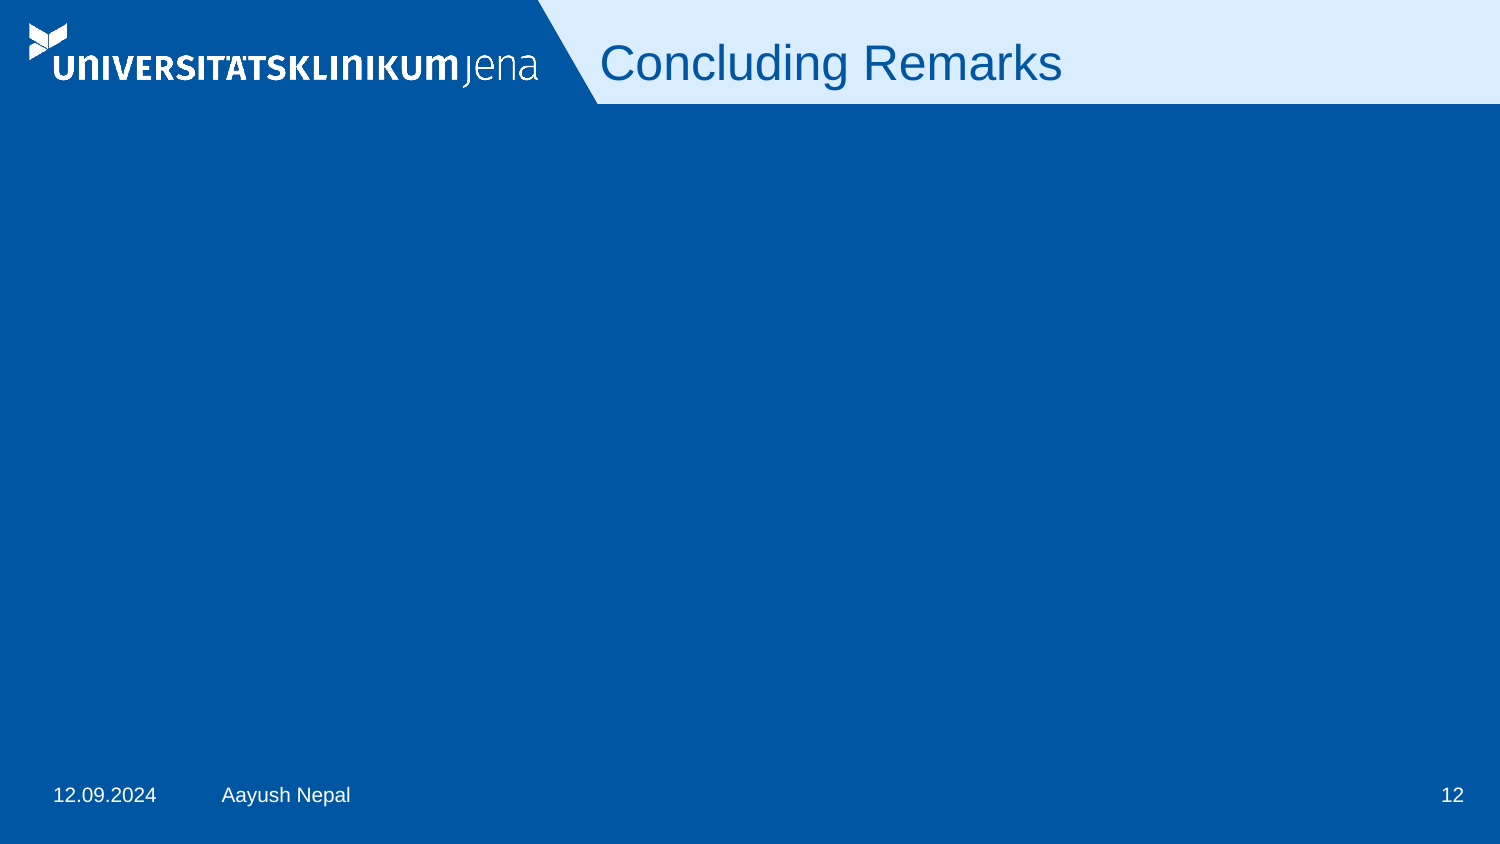

# Concluding Remarks
Aayush Nepal
12.09.2024
12